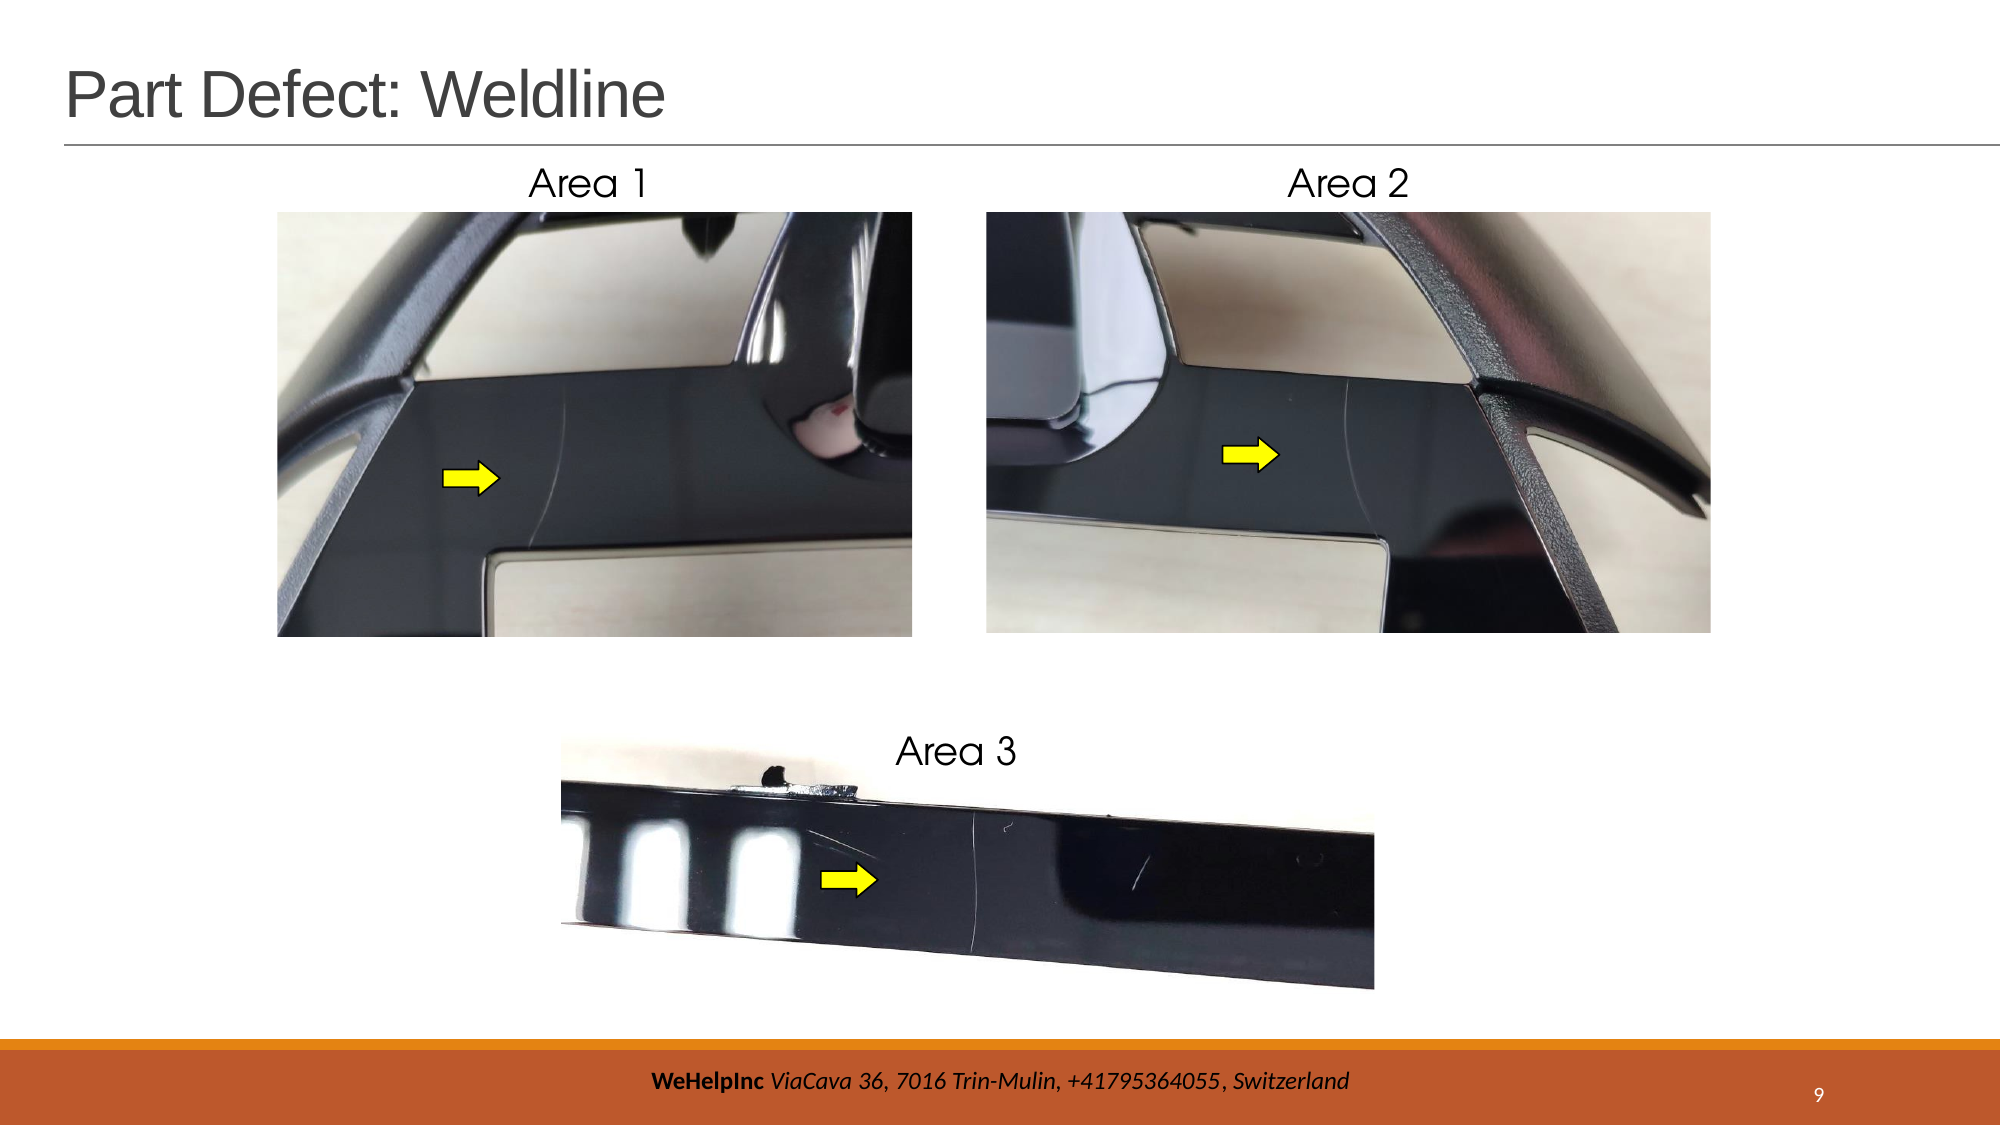

# Part Defect: Weldline
Area 1	Area 2

Area 3

9